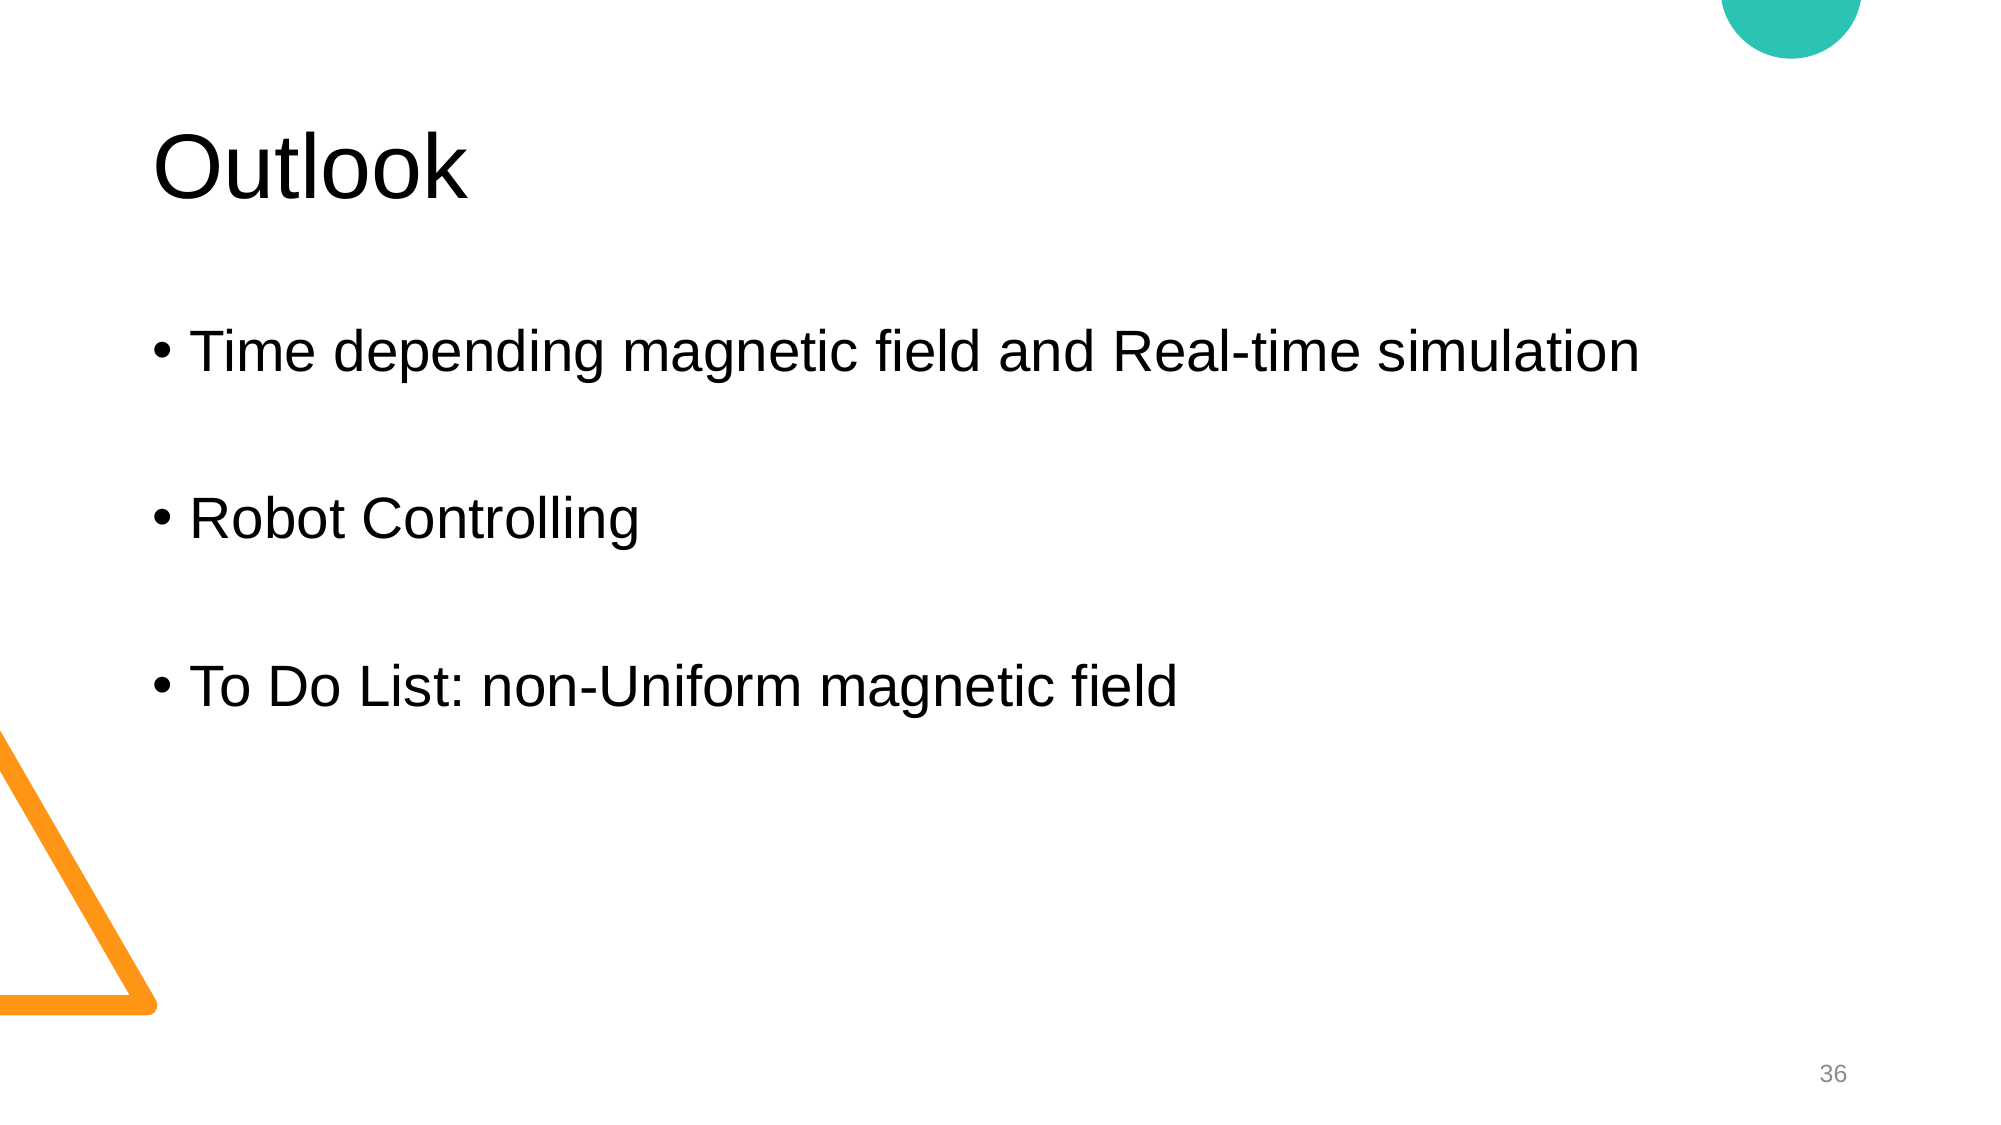

# Outlook
Time depending magnetic field and Real-time simulation

Robot Controlling

To Do List: non-Uniform magnetic field
36